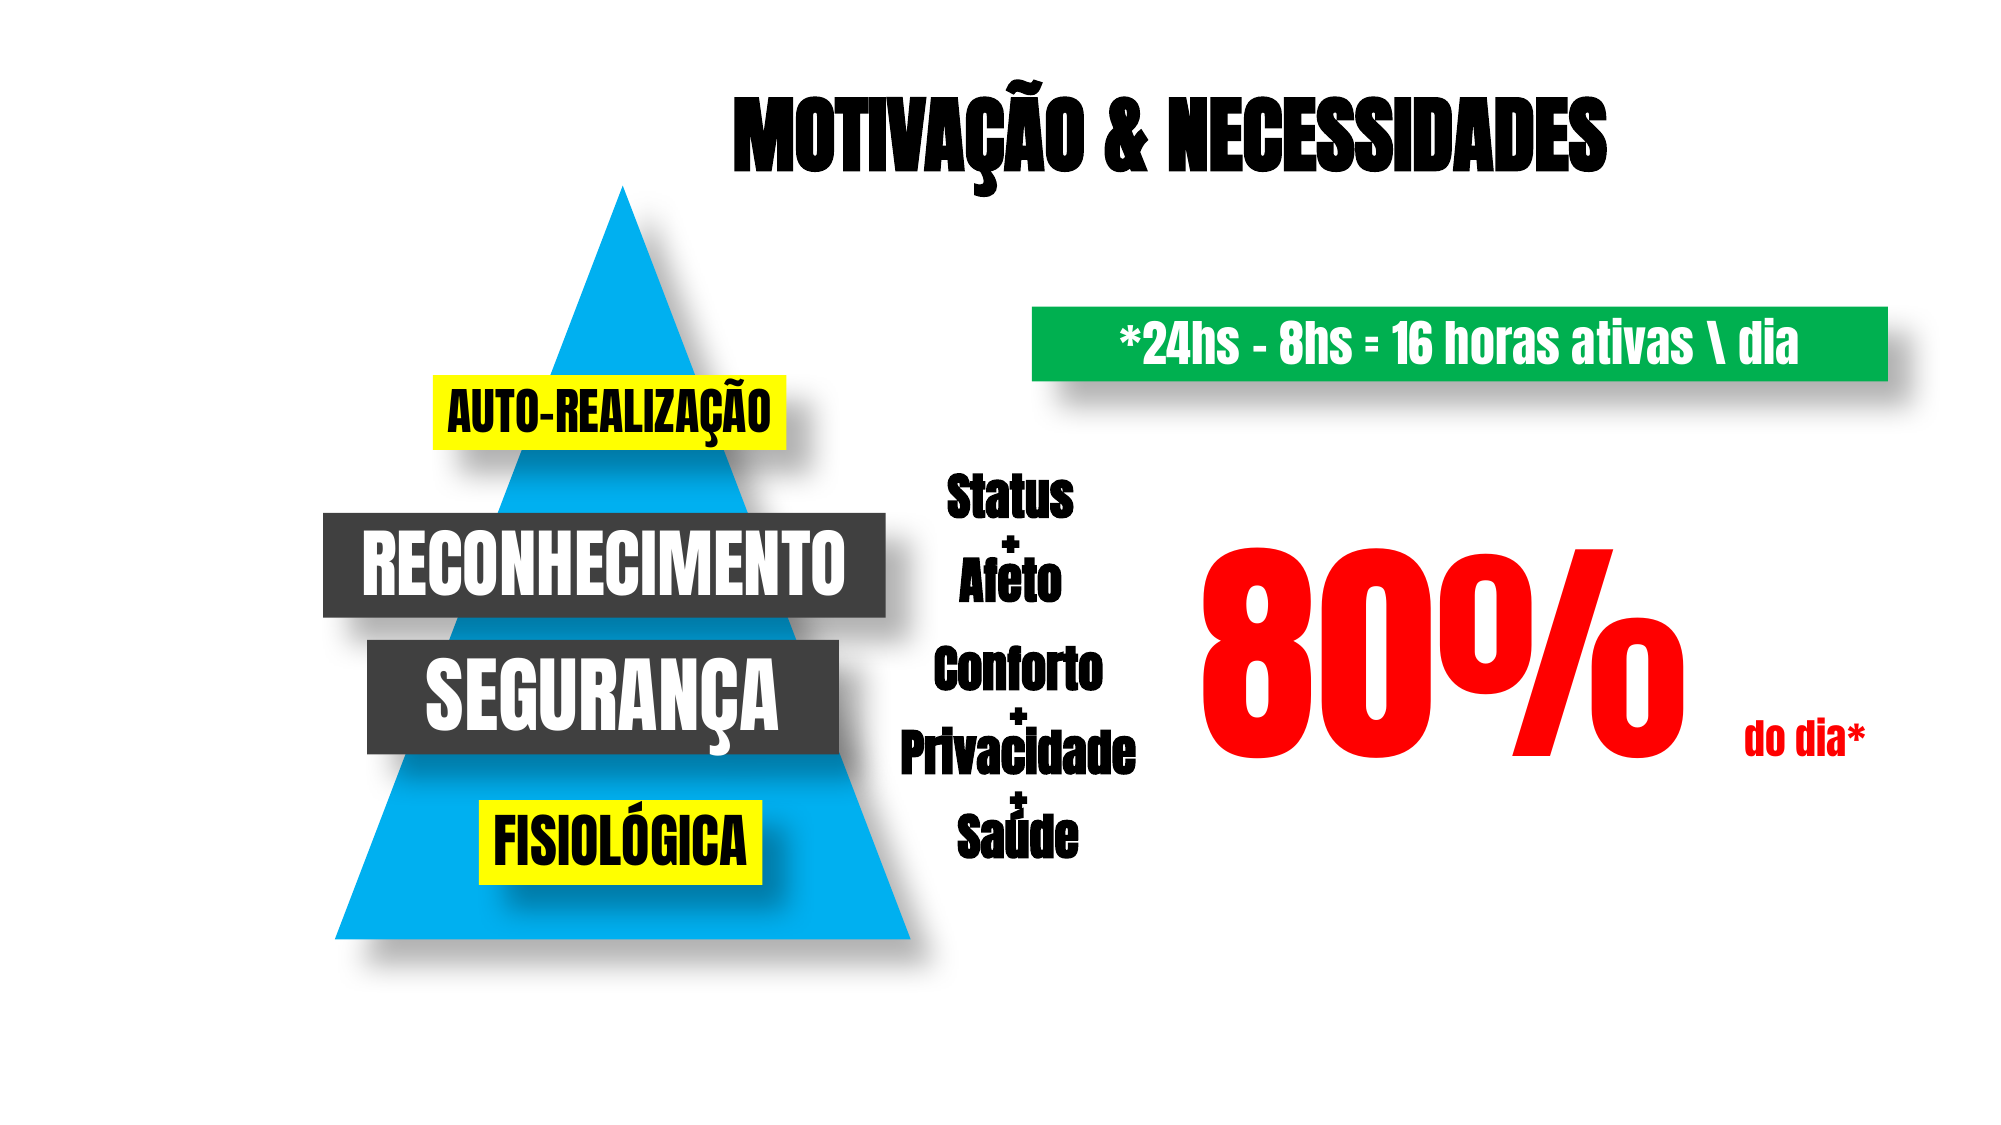

MOTIVAÇÃO & NECESSIDADES

*24hs – 8hs = 16 horas ativas \ dia
AUTO-REALIZAÇÃO
Status
+
Afeto
80% do dia*
RECONHECIMENTO
SEGURANÇA
Conforto
+
Privacidade
+
Saúde
FISIOLÓGICA